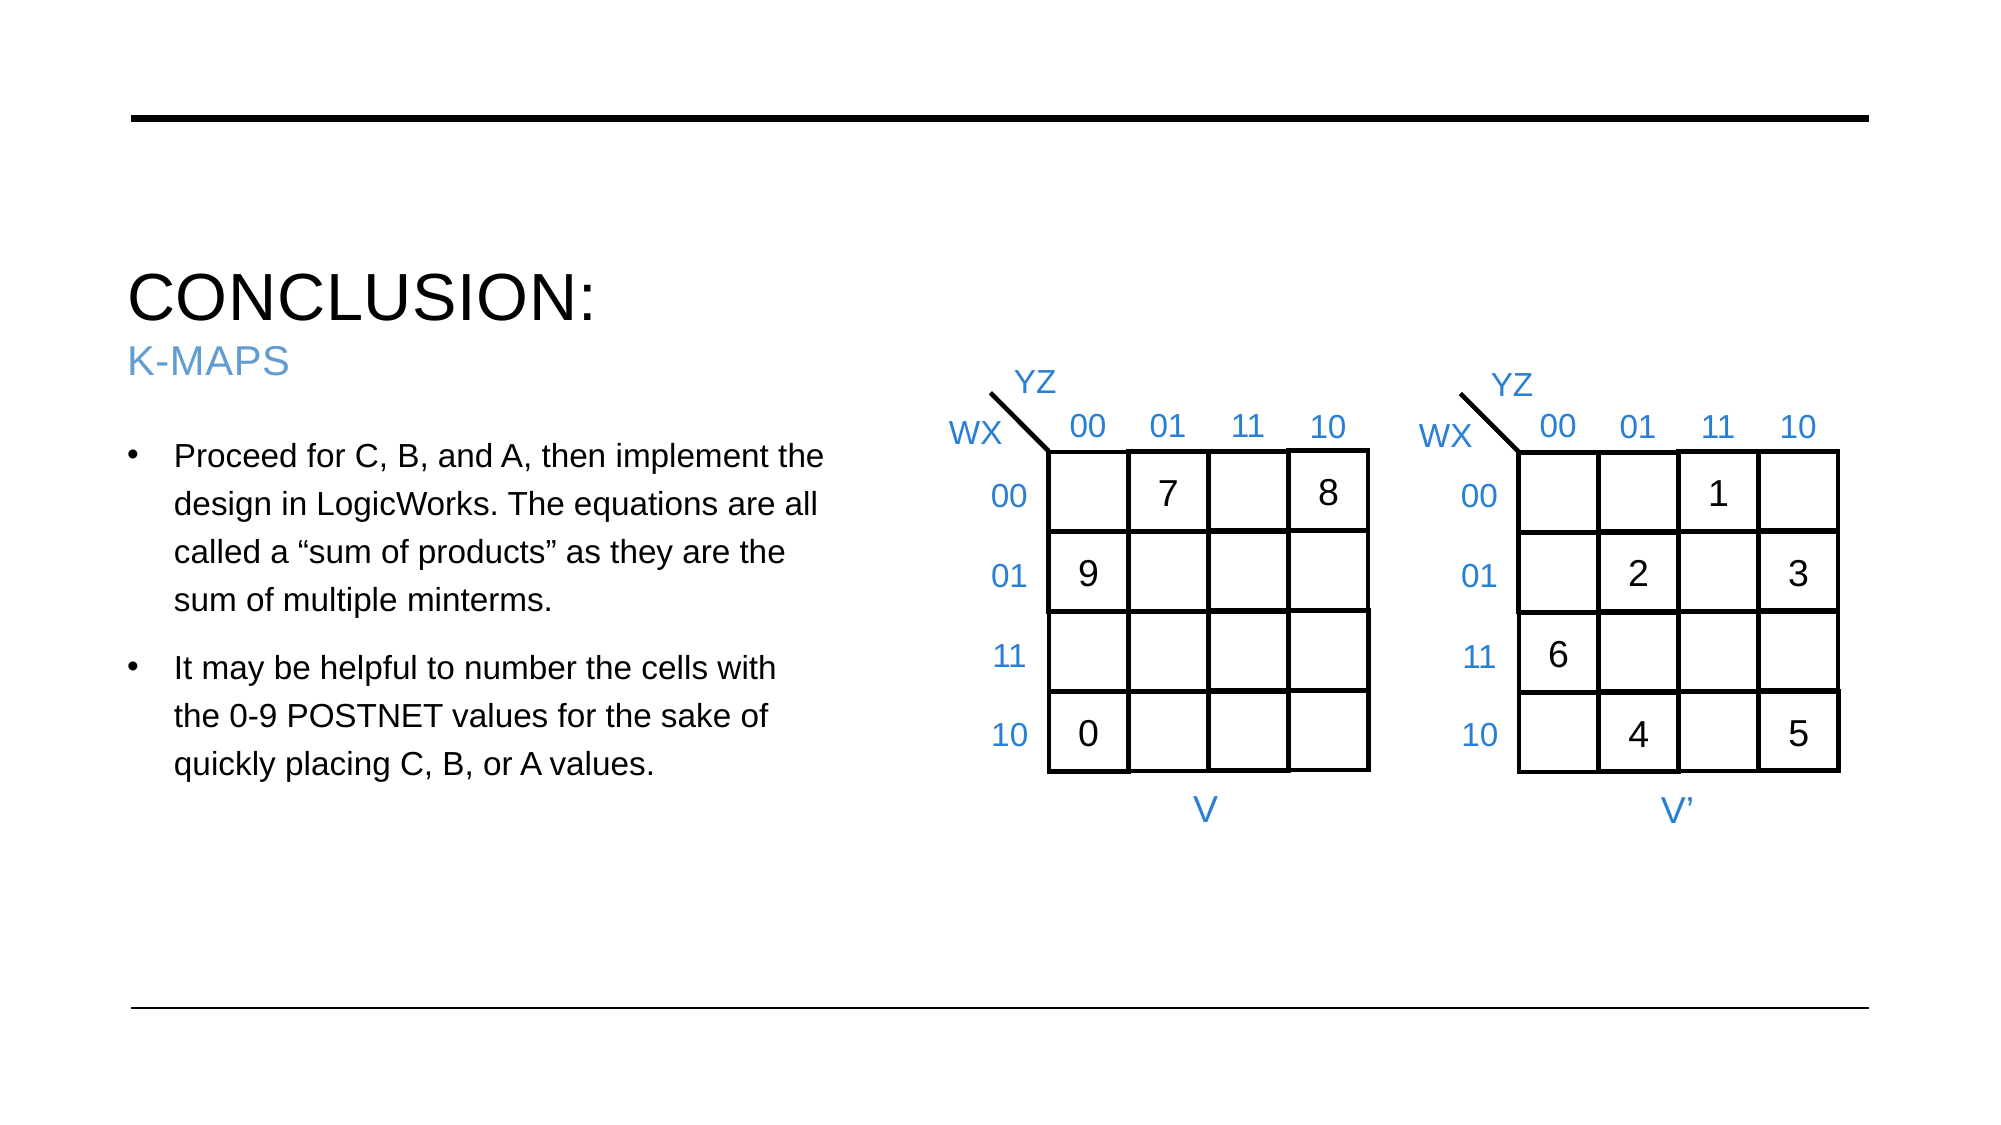

# Conclusion: K-MAPS
YZ
YZ
00
01
00
11
01
10
11
10
WX
WX
Proceed for C, B, and A, then implement the design in LogicWorks. The equations are all called a “sum of products” as they are the sum of multiple minterms.
It may be helpful to number the cells with the 0-9 POSTNET values for the sake of quickly placing C, B, or A values.
8

7
1

00
00

3

9
2

01
01

6
11
11

5

0
4

10
10
V
V’